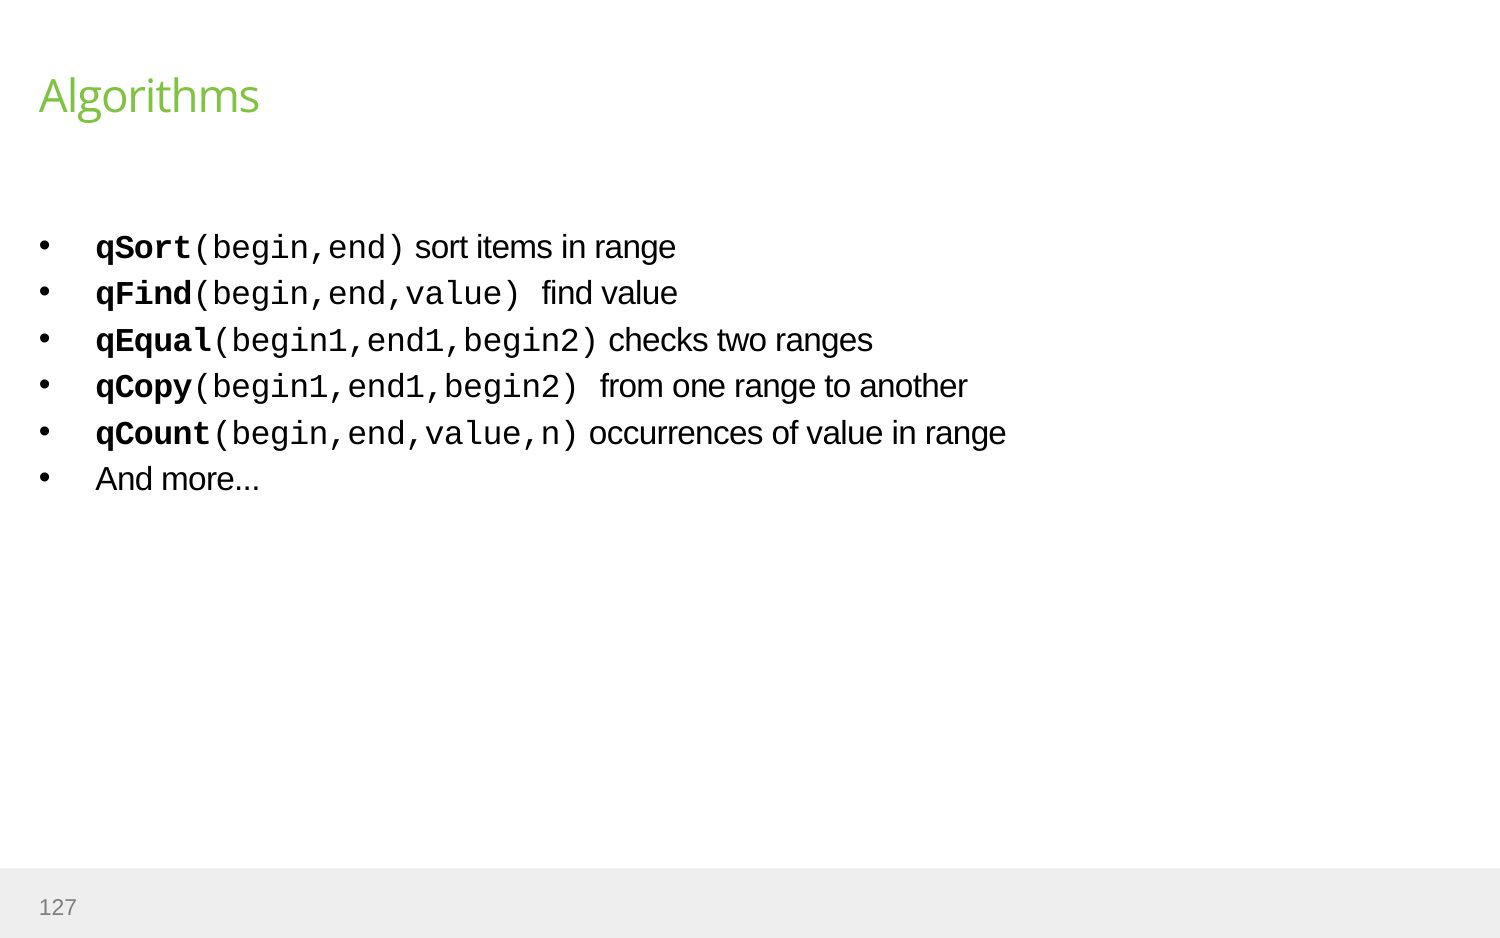

# Algorithms
qSort(begin,end) sort items in range
qFind(begin,end,value) find value
qEqual(begin1,end1,begin2) checks two ranges
qCopy(begin1,end1,begin2) from one range to another
qCount(begin,end,value,n) occurrences of value in range
And more...

127